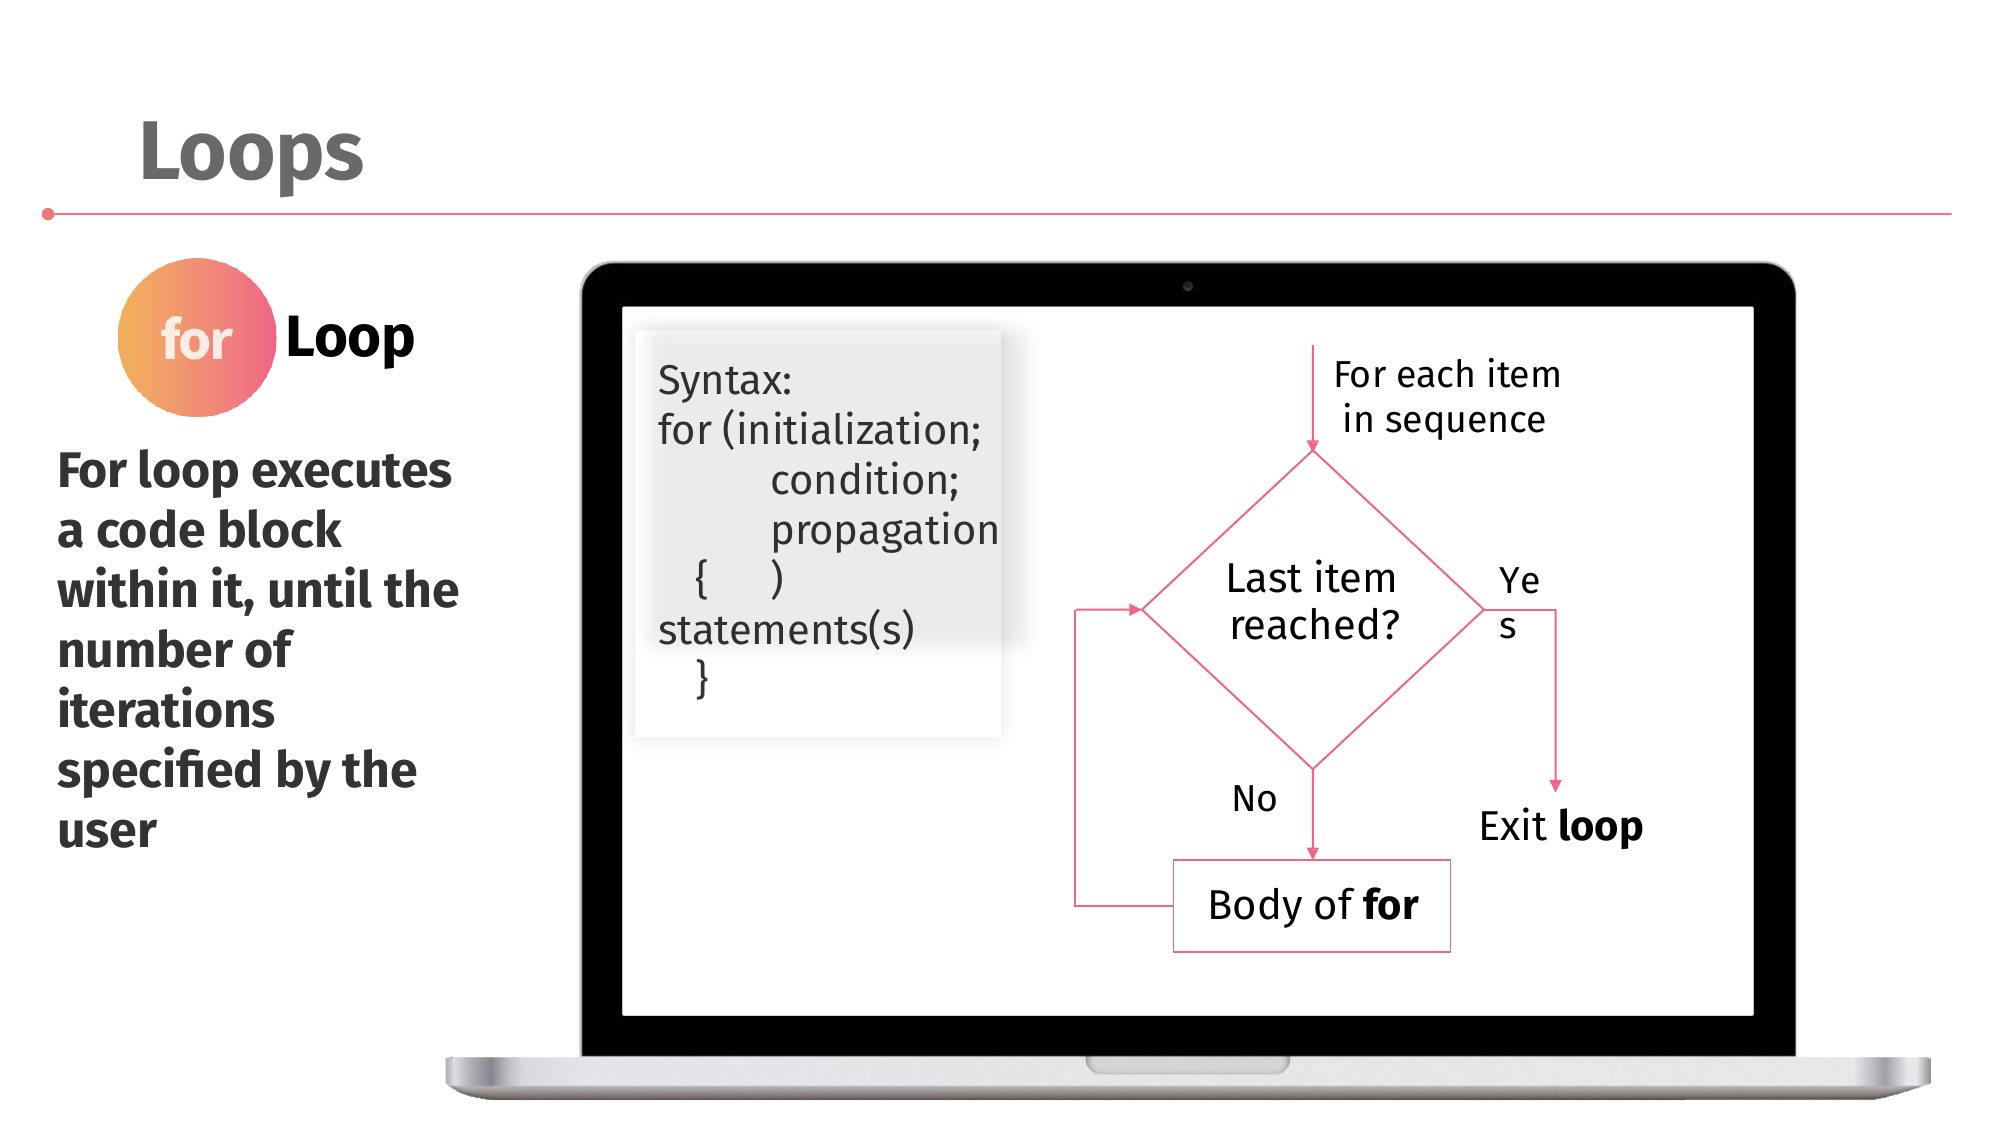

# Loops

Loop

For each item  in sequence
Syntax:
for (initialization;
condition;
For loop executes  a code block  within it, until the  number of  iterations  specified by the  user

propagation)
Last item
{
Yes
statements(s)
}
| reached? No |  |
| --- | --- |
|  | Body of for |
|  |  |

Exit loop